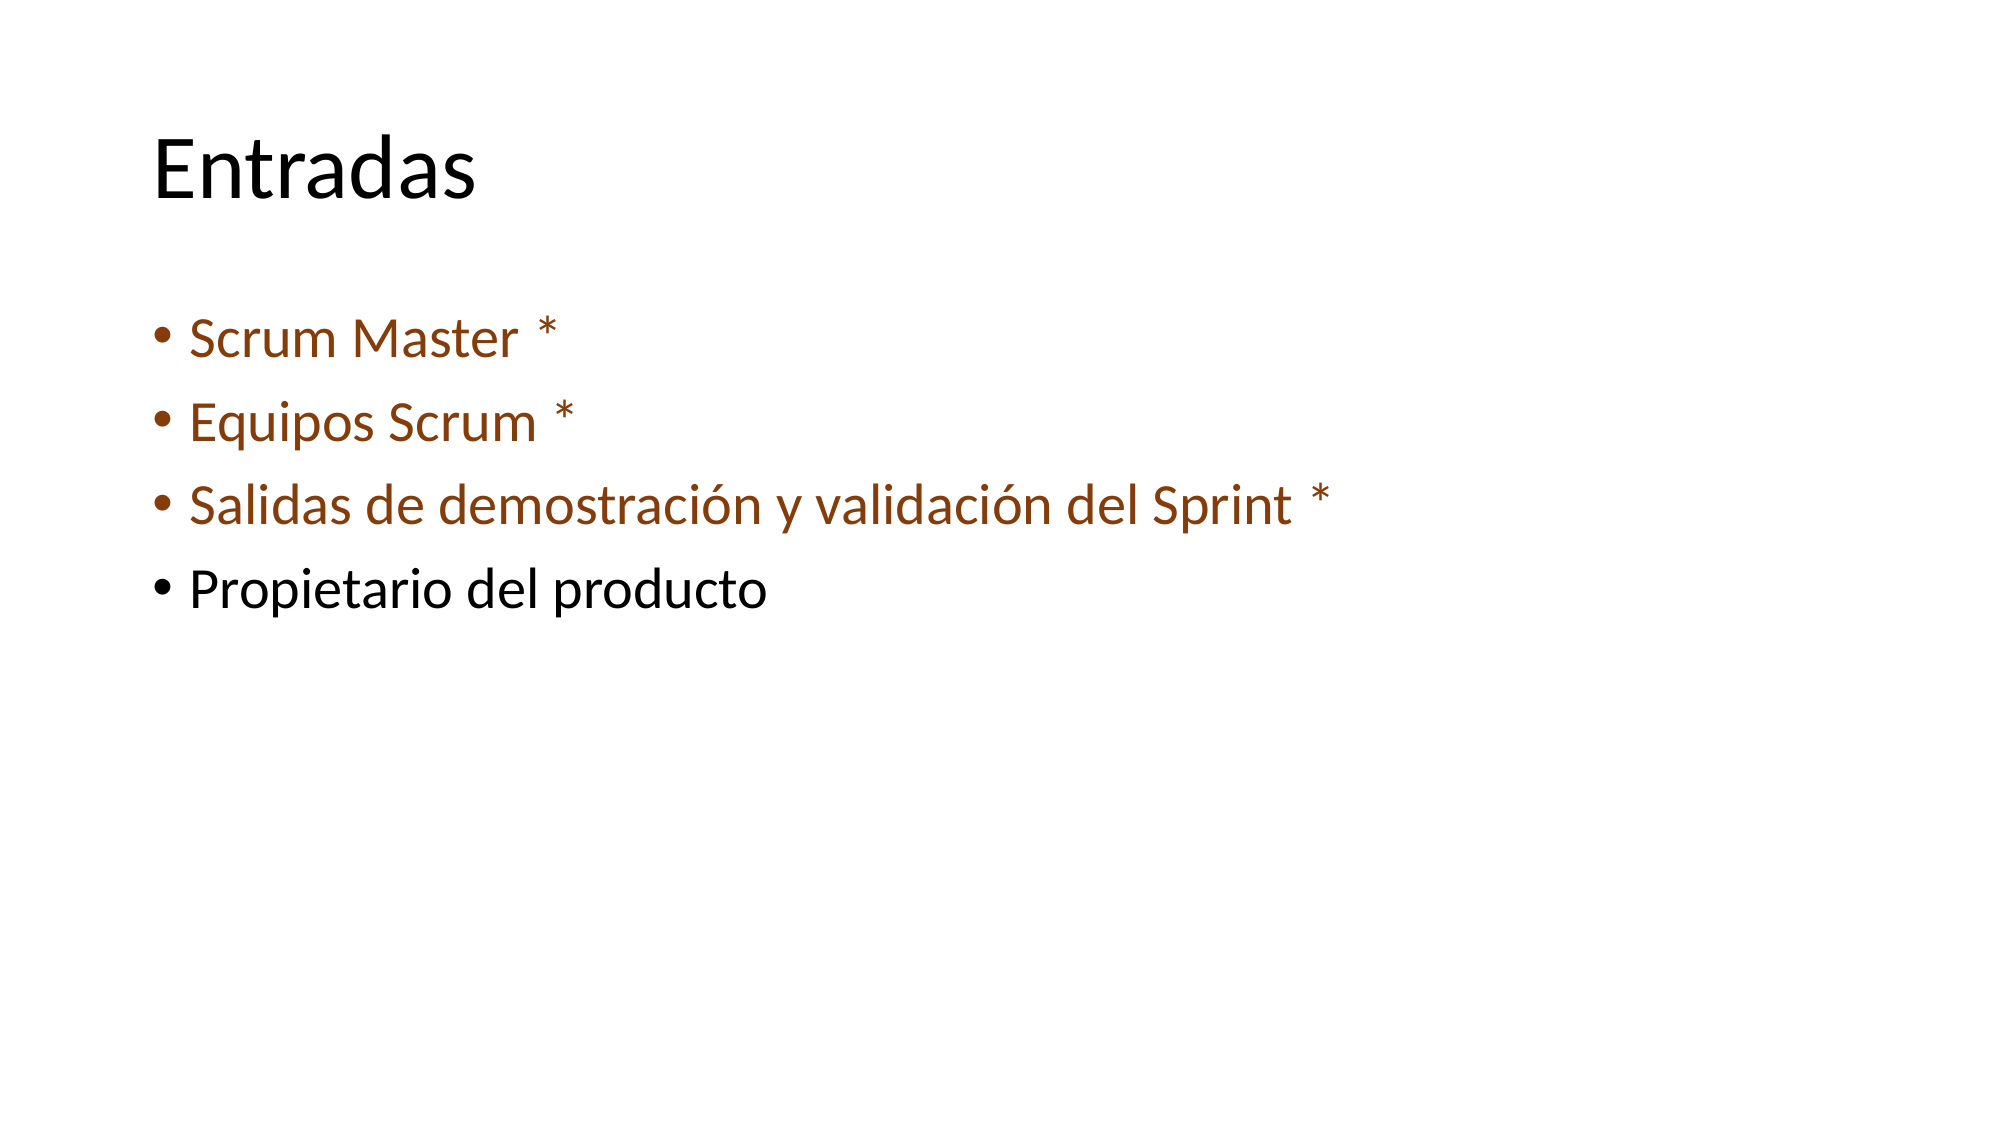

# Entradas
Scrum Master *
Equipos Scrum *
Salidas de demostración y validación del Sprint *
Propietario del producto